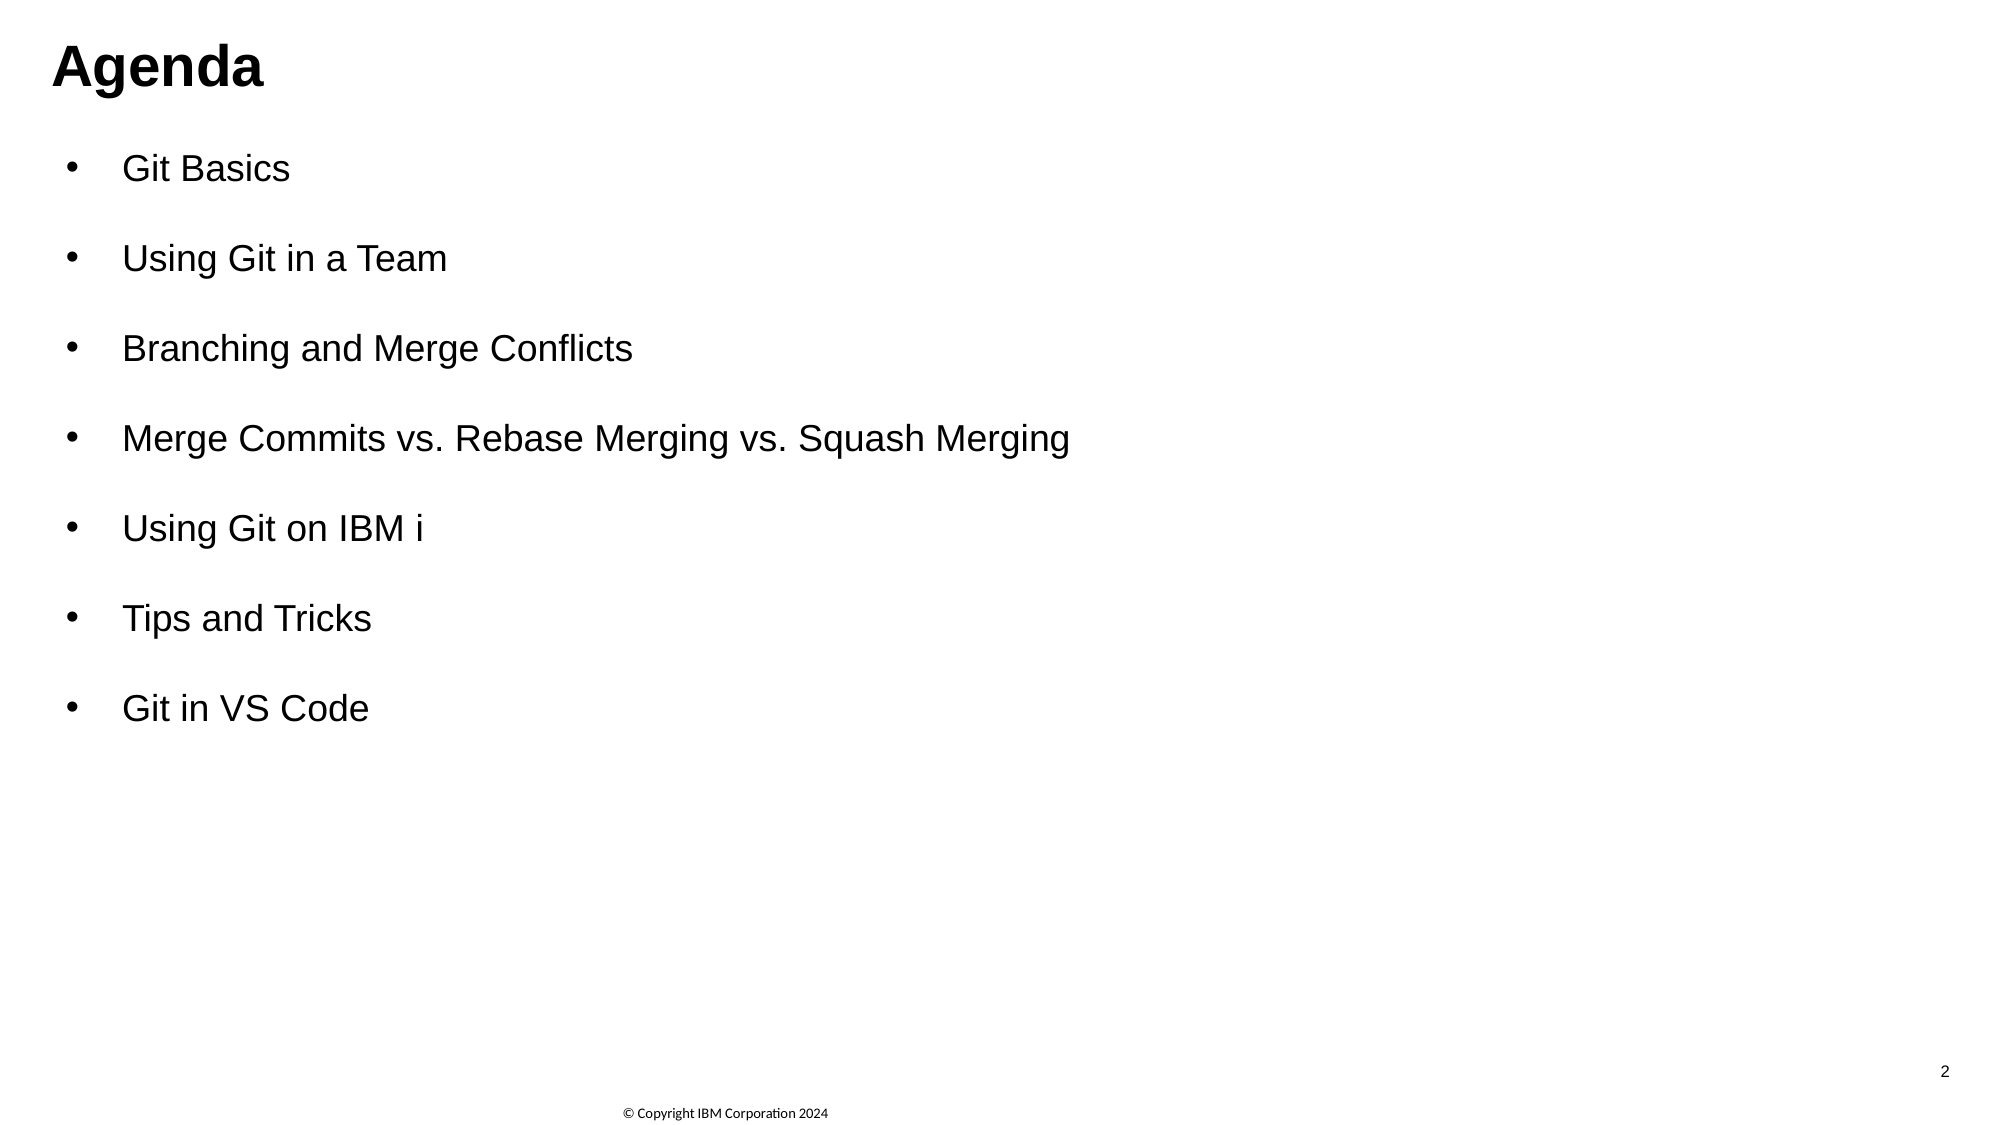

# Agenda
Git Basics

Using Git in a Team

Branching and Merge Conflicts

Merge Commits vs. Rebase Merging vs. Squash Merging

Using Git on IBM i

Tips and Tricks

Git in VS Code
2